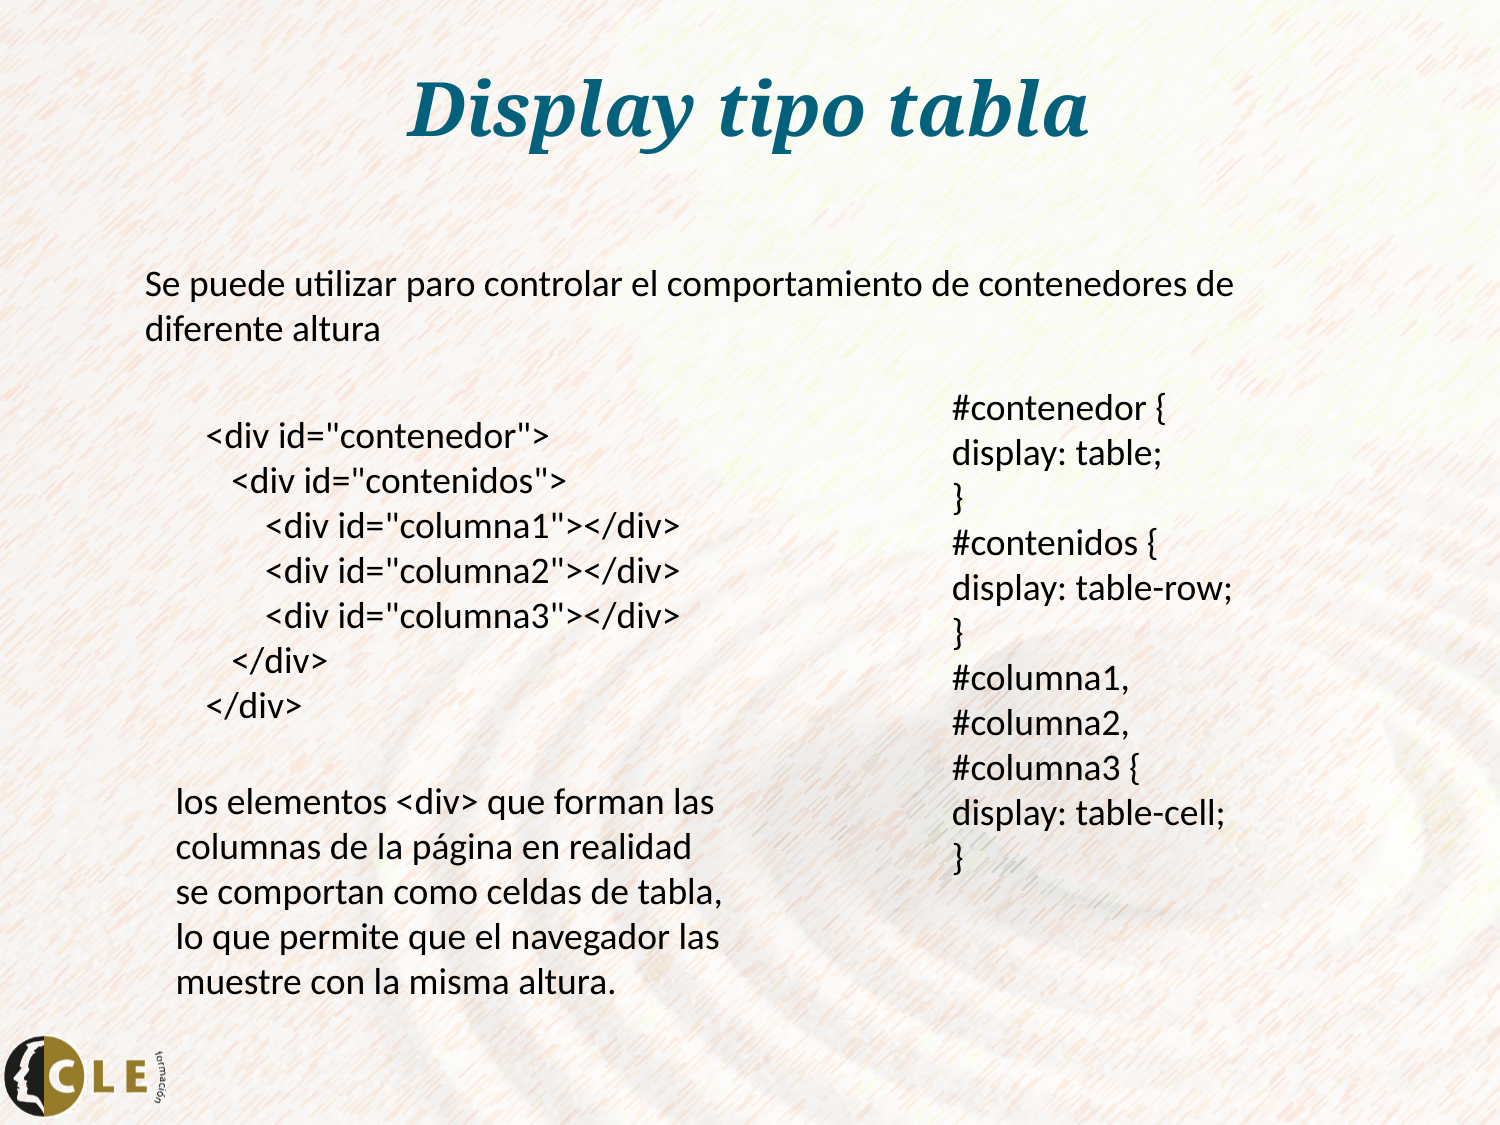

# Display tipo tabla
Se puede utilizar paro controlar el comportamiento de contenedores de diferente altura
#contenedor {
display: table;
}
#contenidos {
display: table-row;
}
#columna1,
#columna2,
#columna3 {
display: table-cell;
}
<div id="contenedor">
   <div id="contenidos">
       <div id="columna1"></div>
       <div id="columna2"></div>
       <div id="columna3"></div>
   </div>
</div>
los elementos <div> que forman las columnas de la página en realidad se comportan como celdas de tabla, lo que permite que el navegador las muestre con la misma altura.